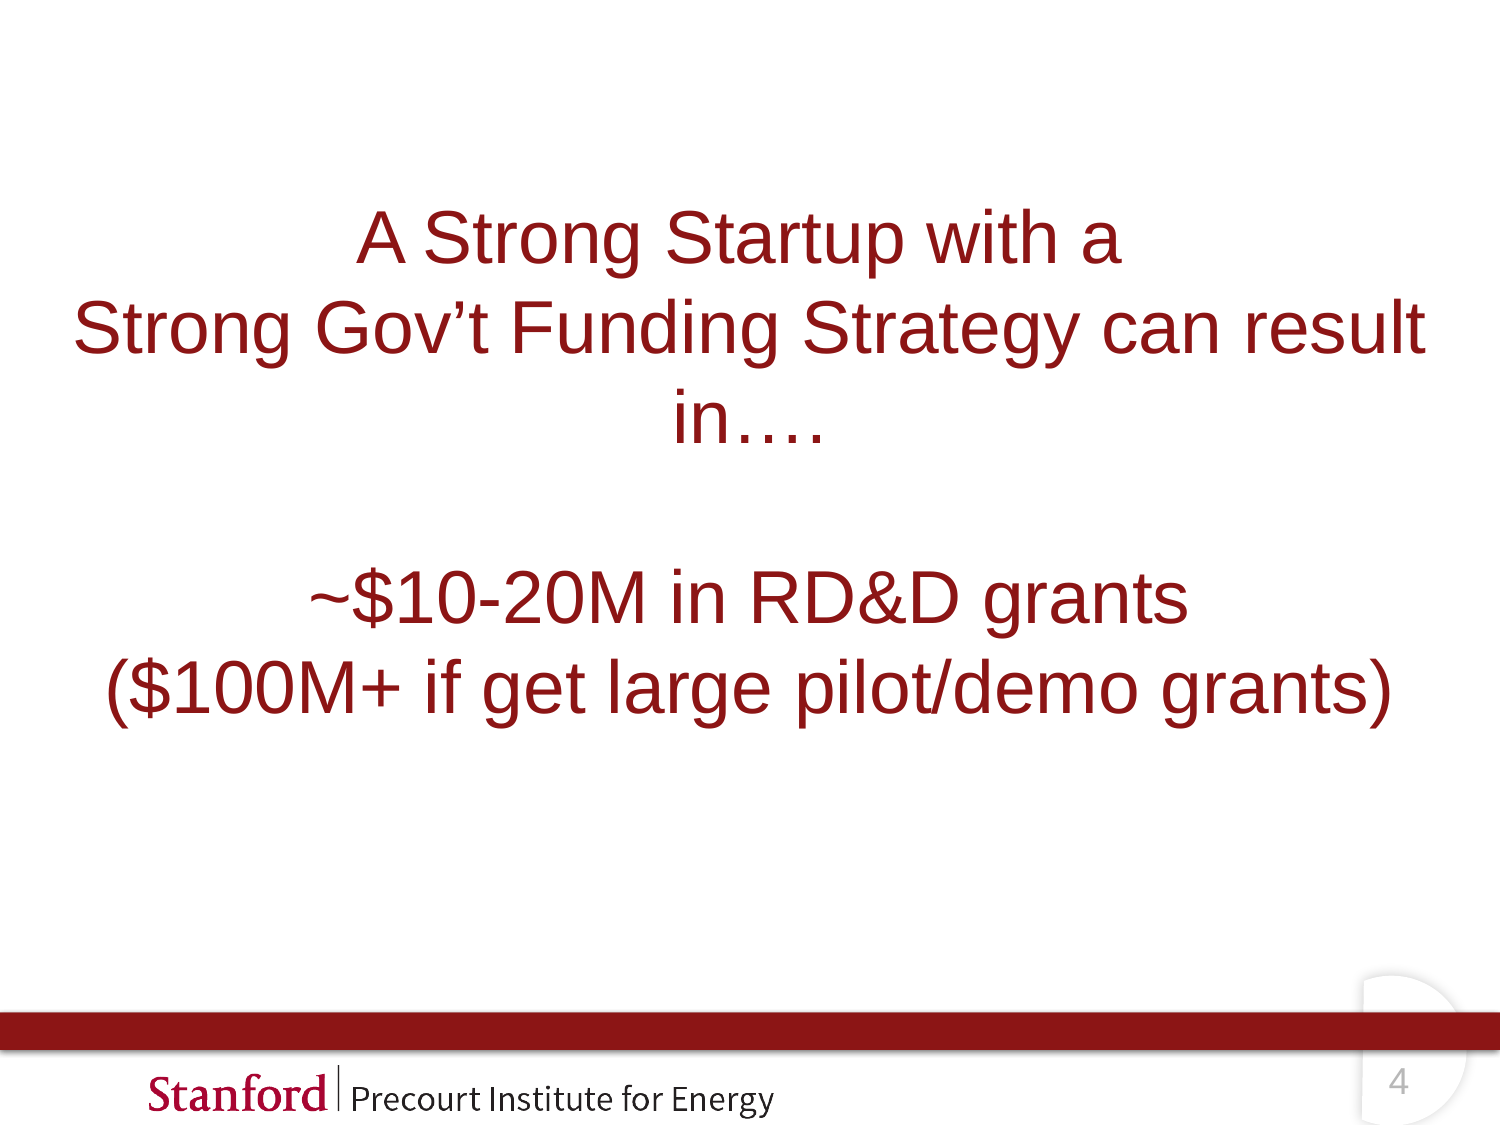

# A Strong Startup with a Strong Gov’t Funding Strategy can result in…. ~$10-20M in RD&D grants ($100M+ if get large pilot/demo grants)
4